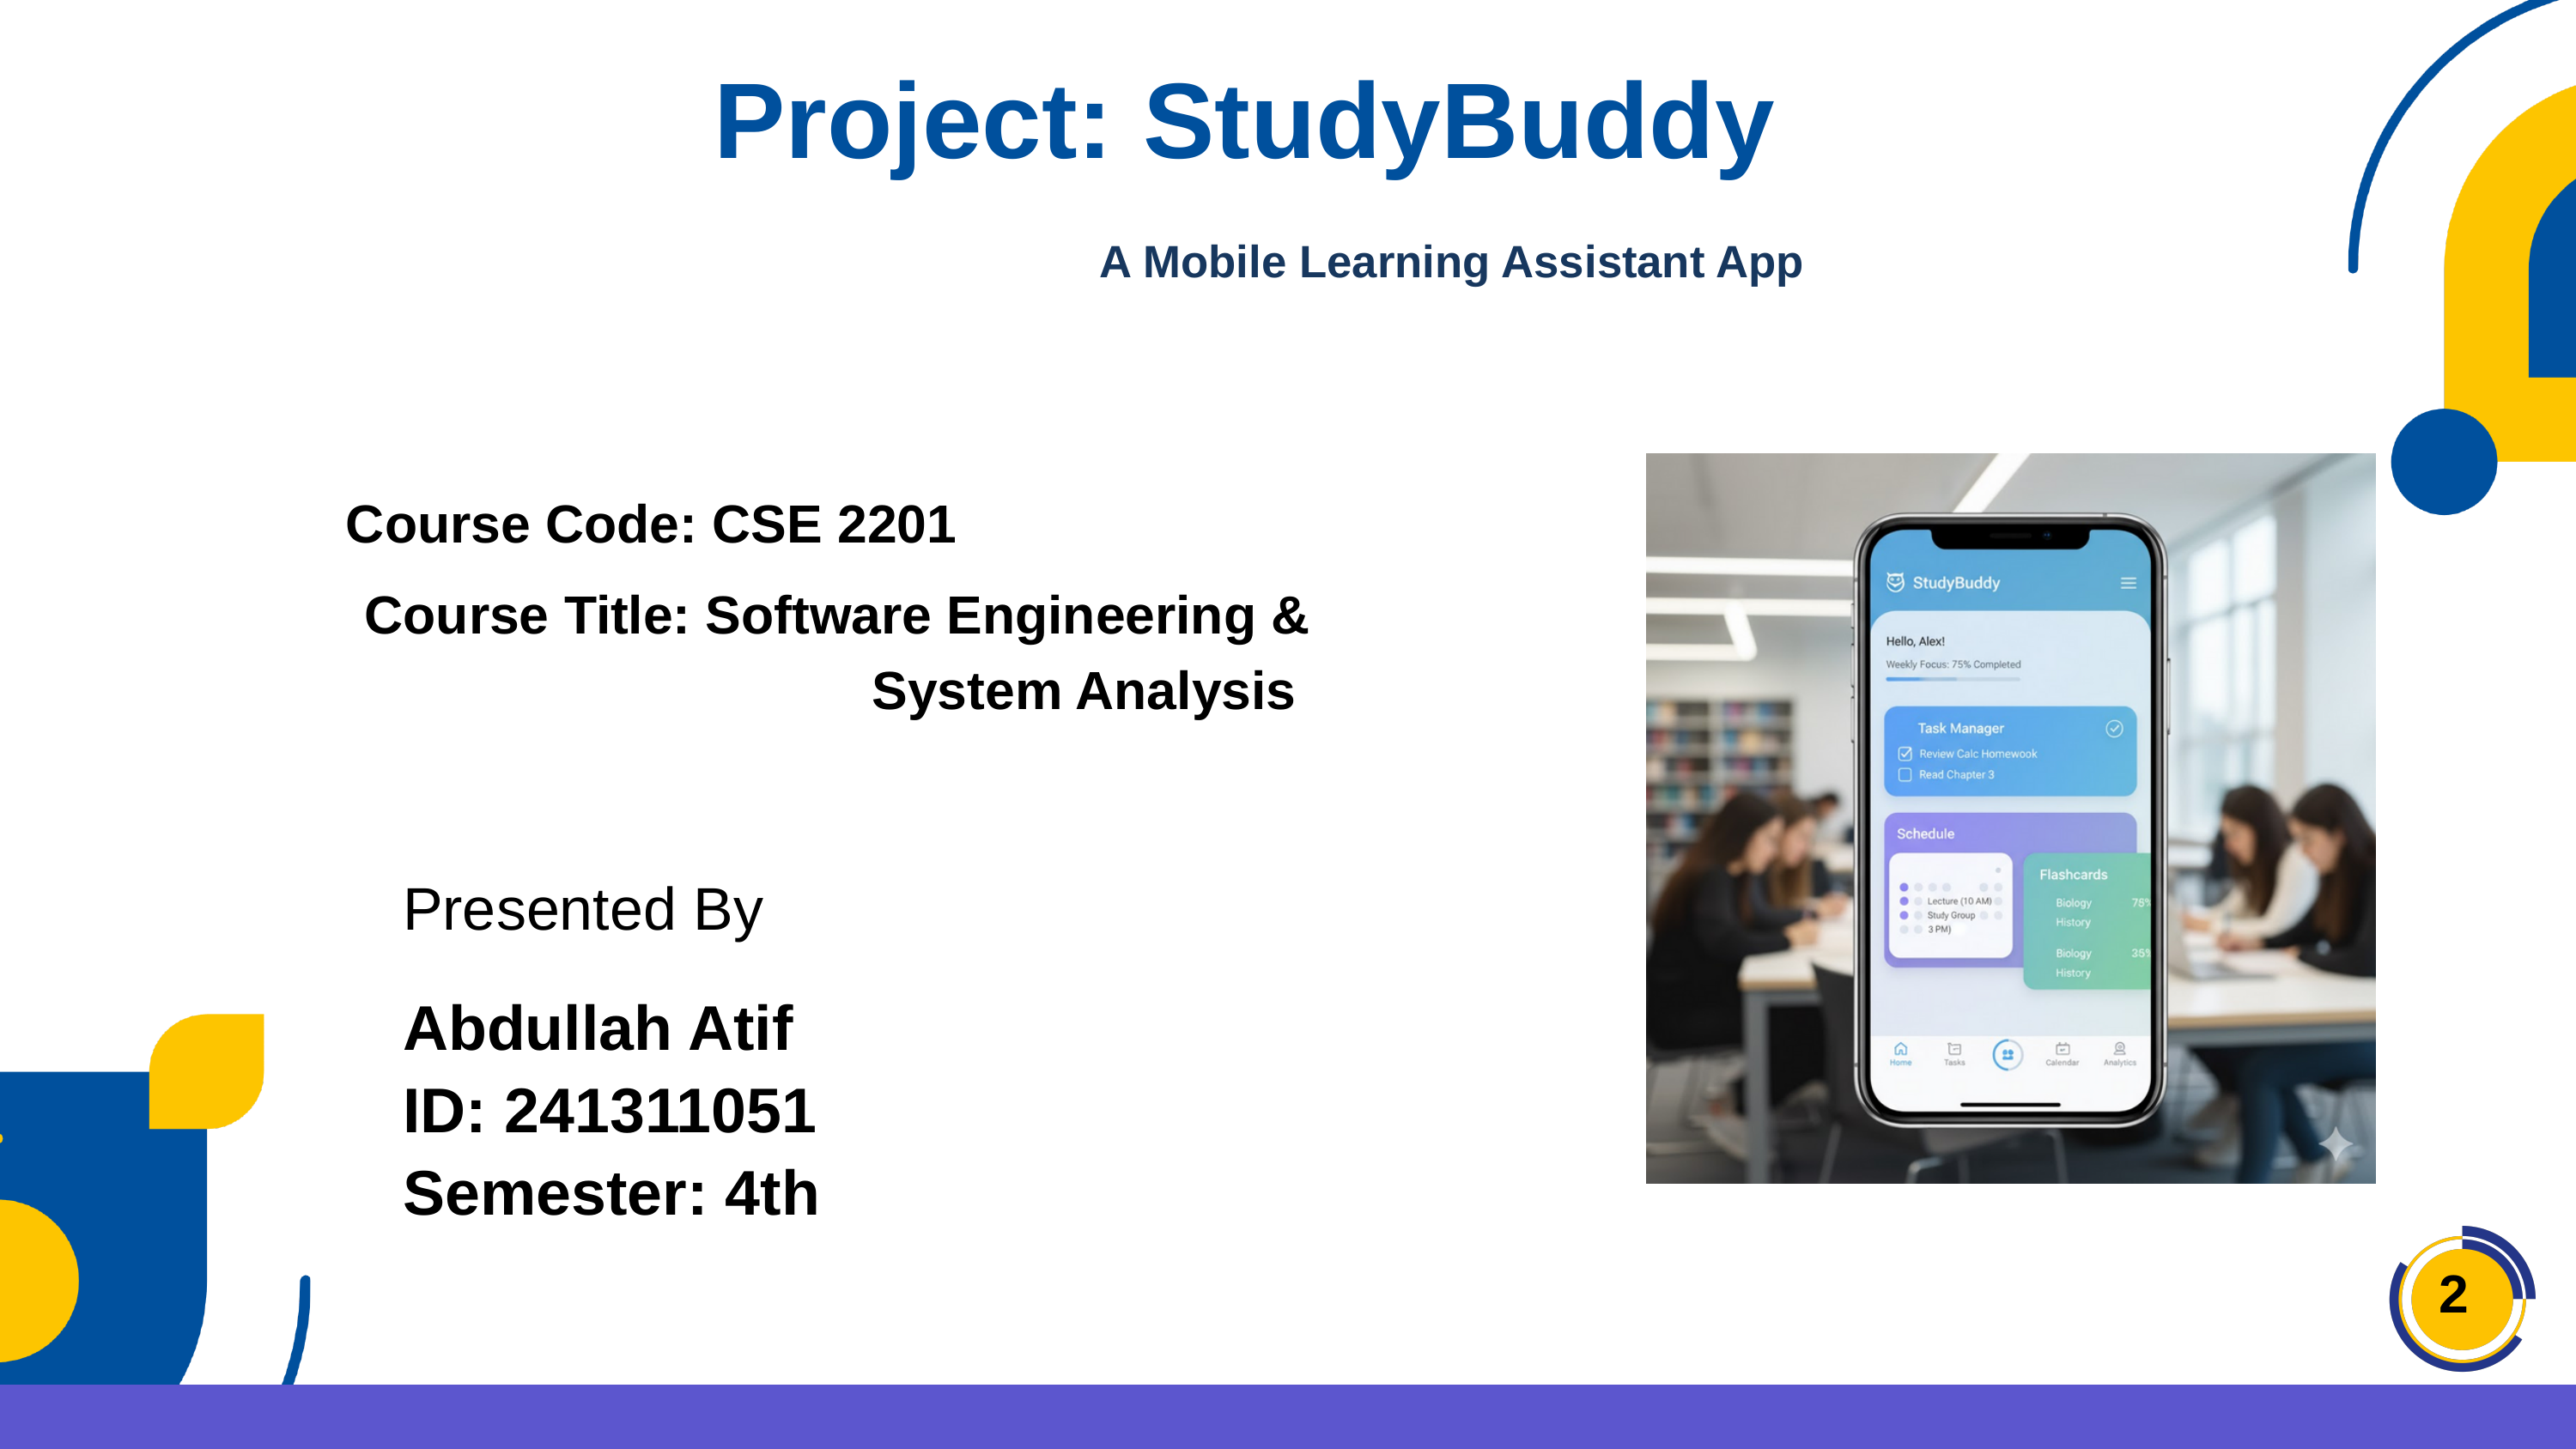

Project: StudyBuddy
A Mobile Learning Assistant App

Course Code: CSE 2201
Course Title: Software Engineering & System Analysis
Presented By
Abdullah Atif
ID: 241311051
Semester: 4th

2